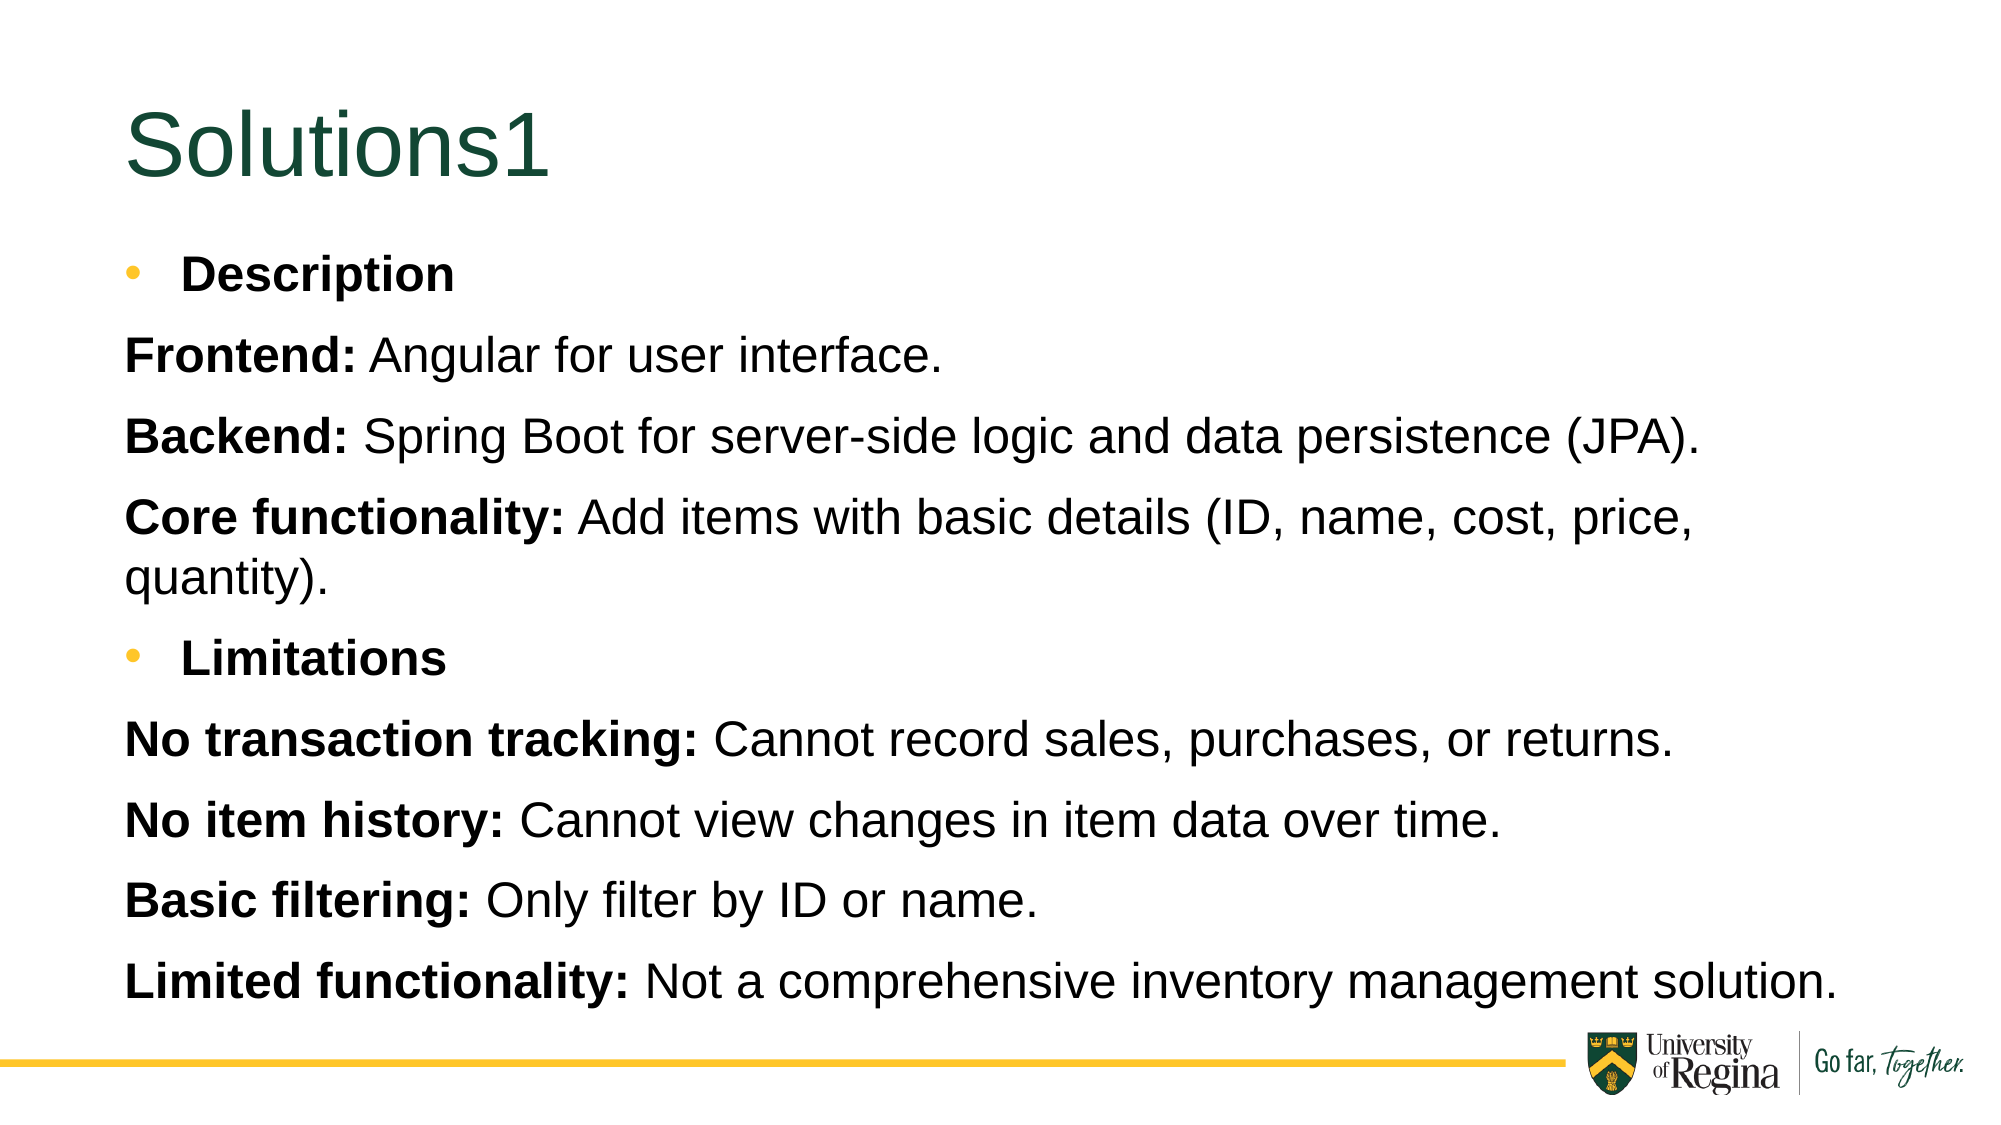

Solutions1
Description
Frontend: Angular for user interface.
Backend: Spring Boot for server-side logic and data persistence (JPA).
Core functionality: Add items with basic details (ID, name, cost, price, quantity).
Limitations
No transaction tracking: Cannot record sales, purchases, or returns.
No item history: Cannot view changes in item data over time.
Basic filtering: Only filter by ID or name.
Limited functionality: Not a comprehensive inventory management solution.